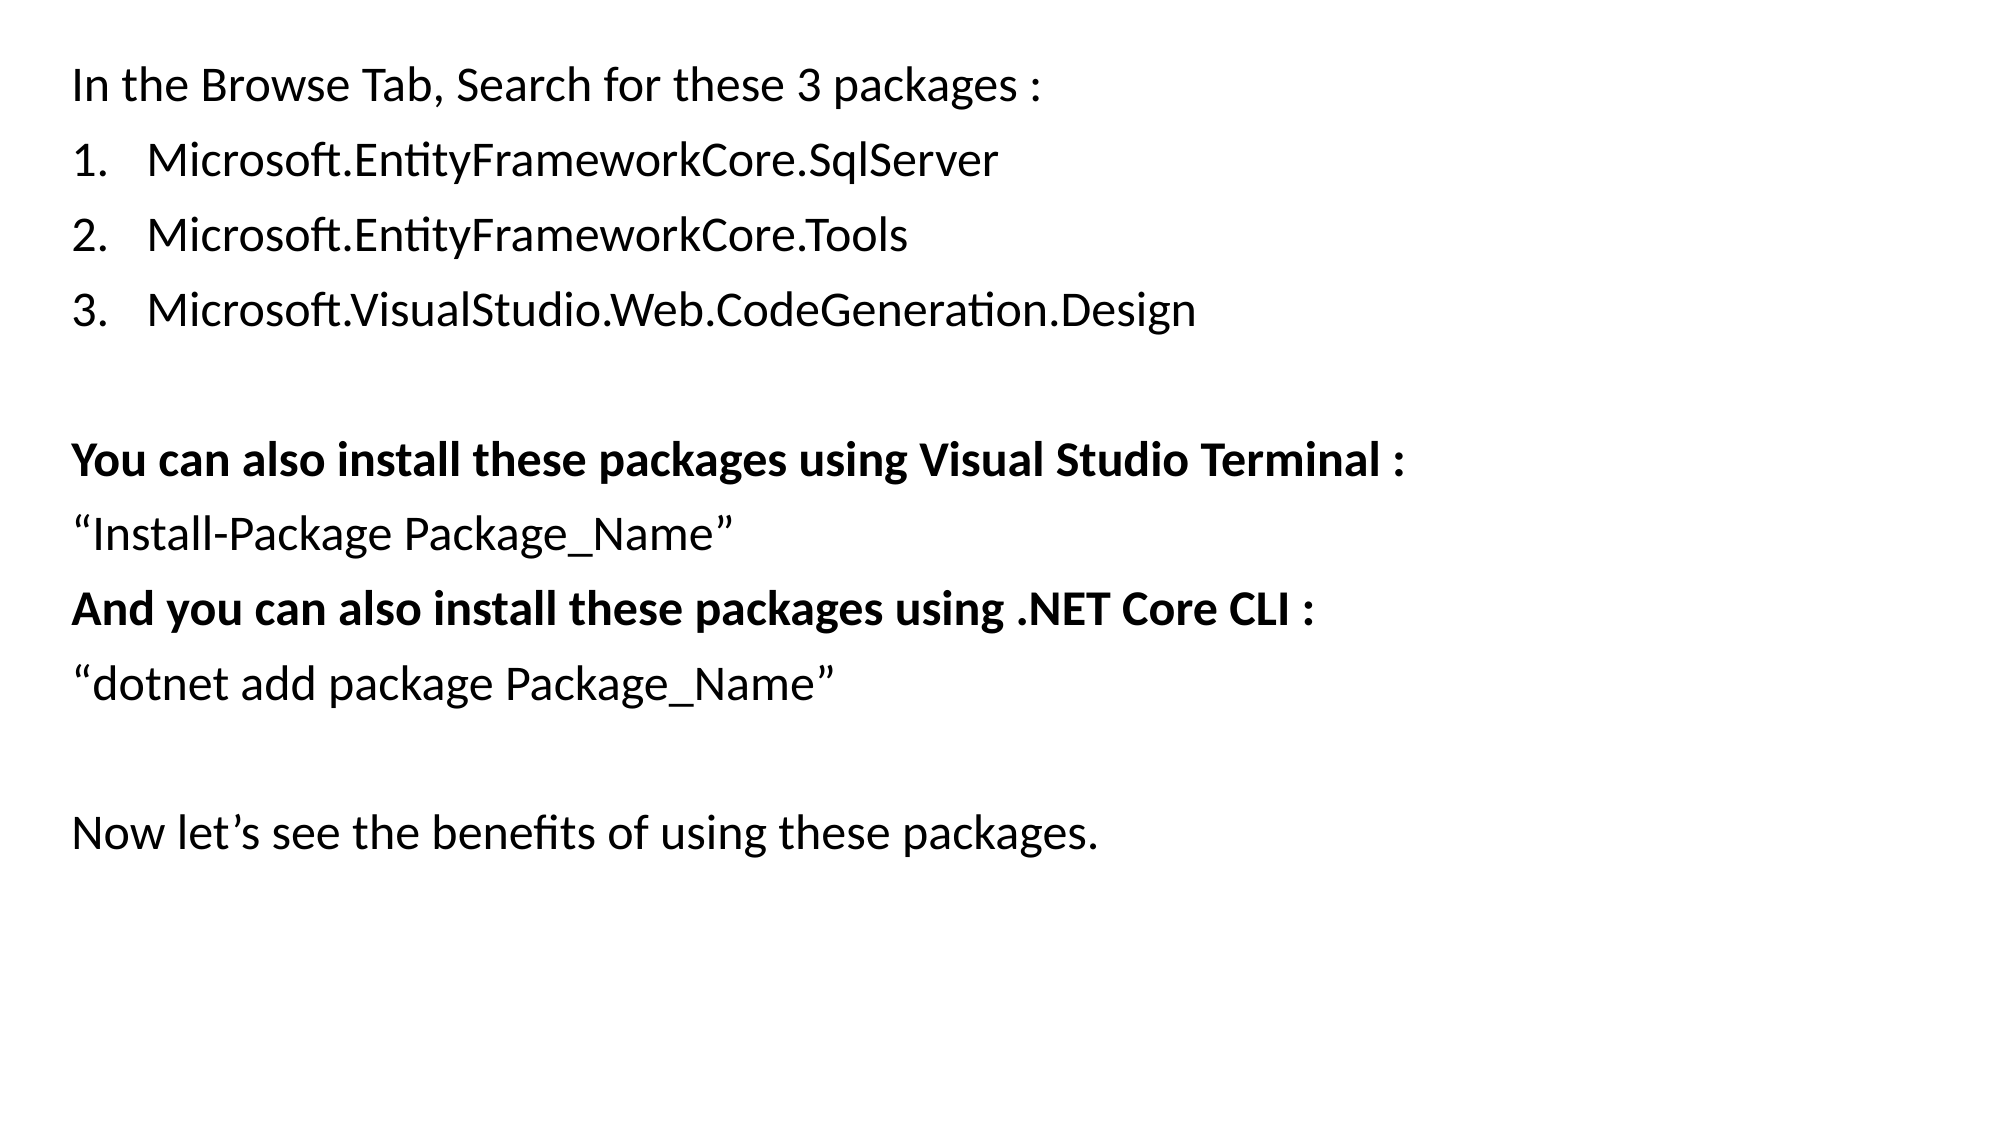

In the Browse Tab, Search for these 3 packages :
Microsoft.EntityFrameworkCore.SqlServer
Microsoft.EntityFrameworkCore.Tools
Microsoft.VisualStudio.Web.CodeGeneration.Design

You can also install these packages using Visual Studio Terminal :
“Install-Package Package_Name”
And you can also install these packages using .NET Core CLI :
“dotnet add package Package_Name”

Now let’s see the benefits of using these packages.